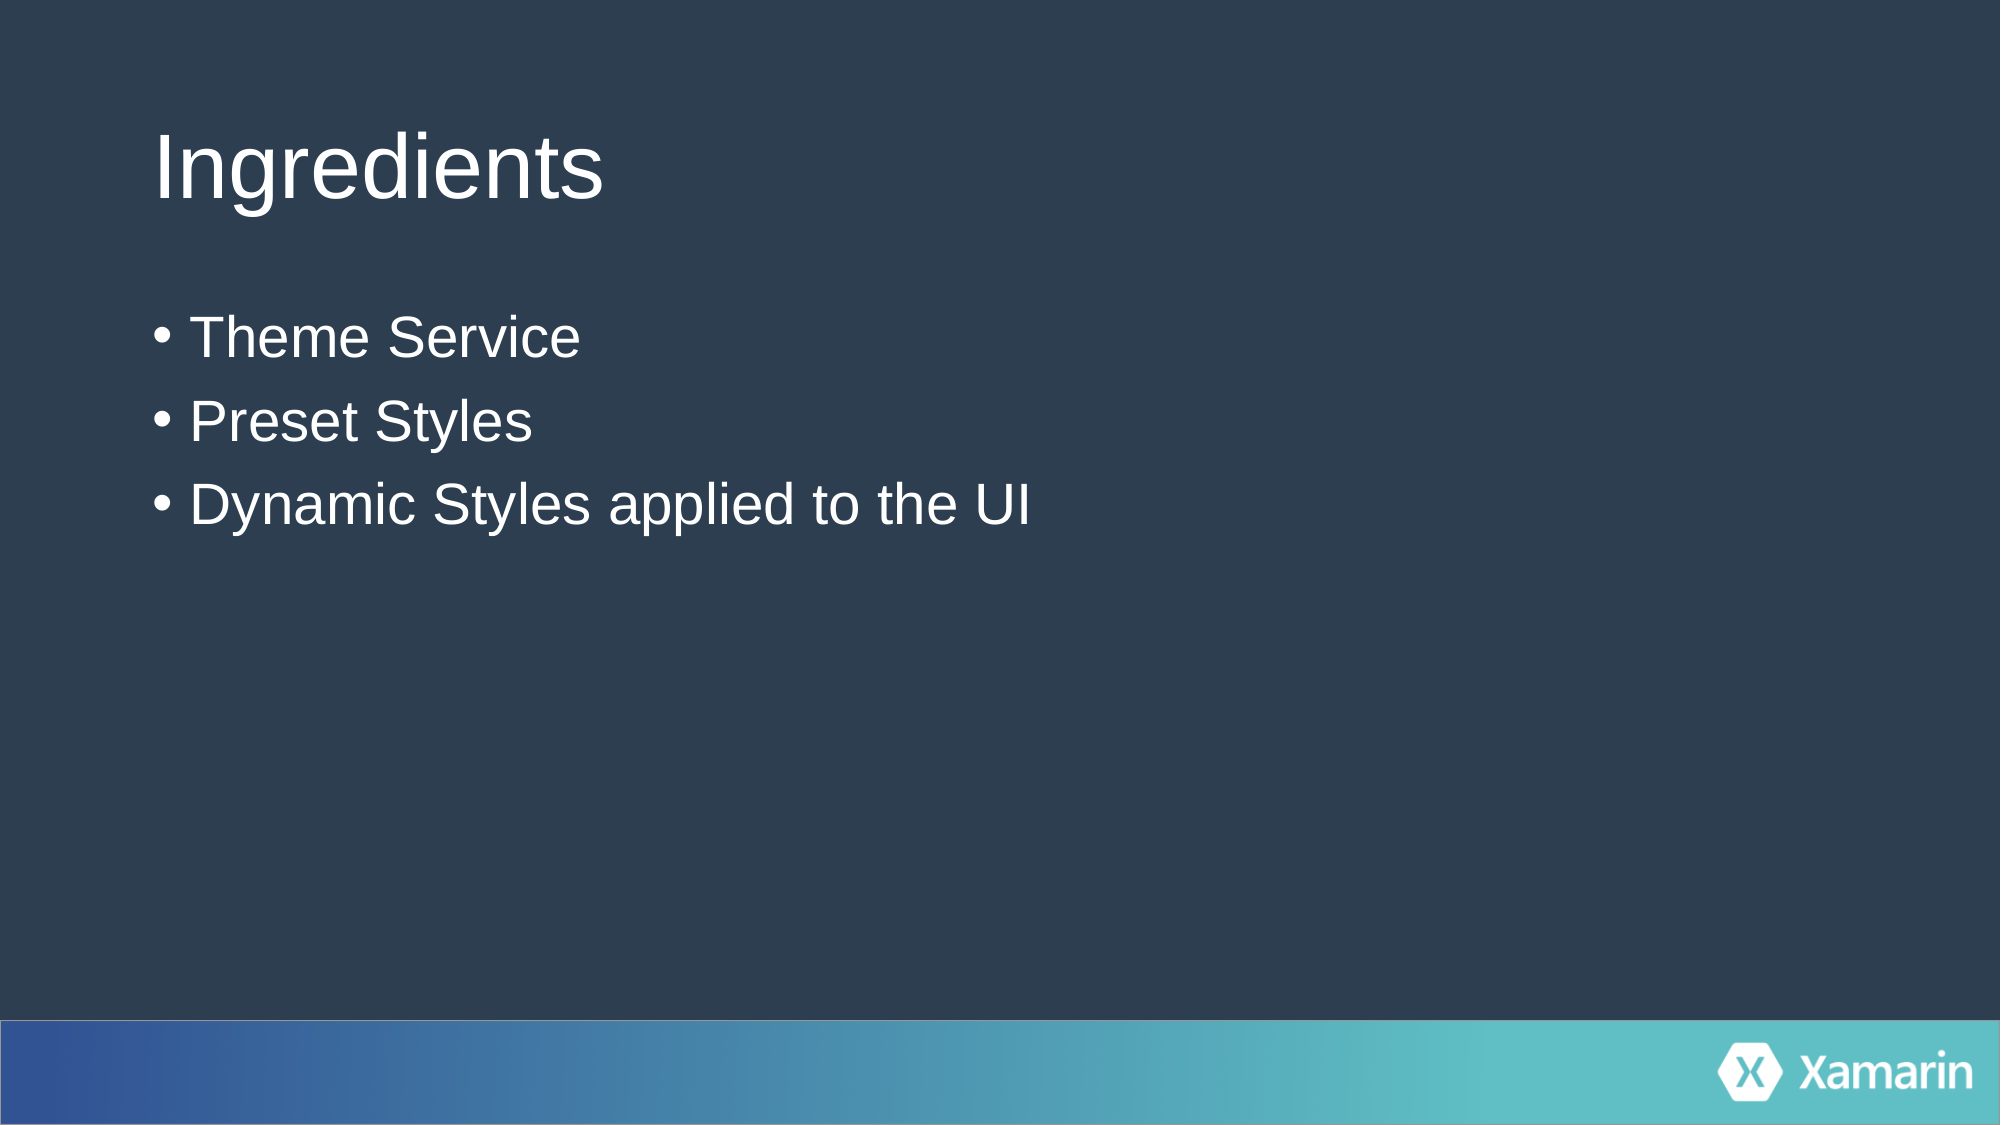

# Ingredients
Theme Service
Preset Styles
Dynamic Styles applied to the UI